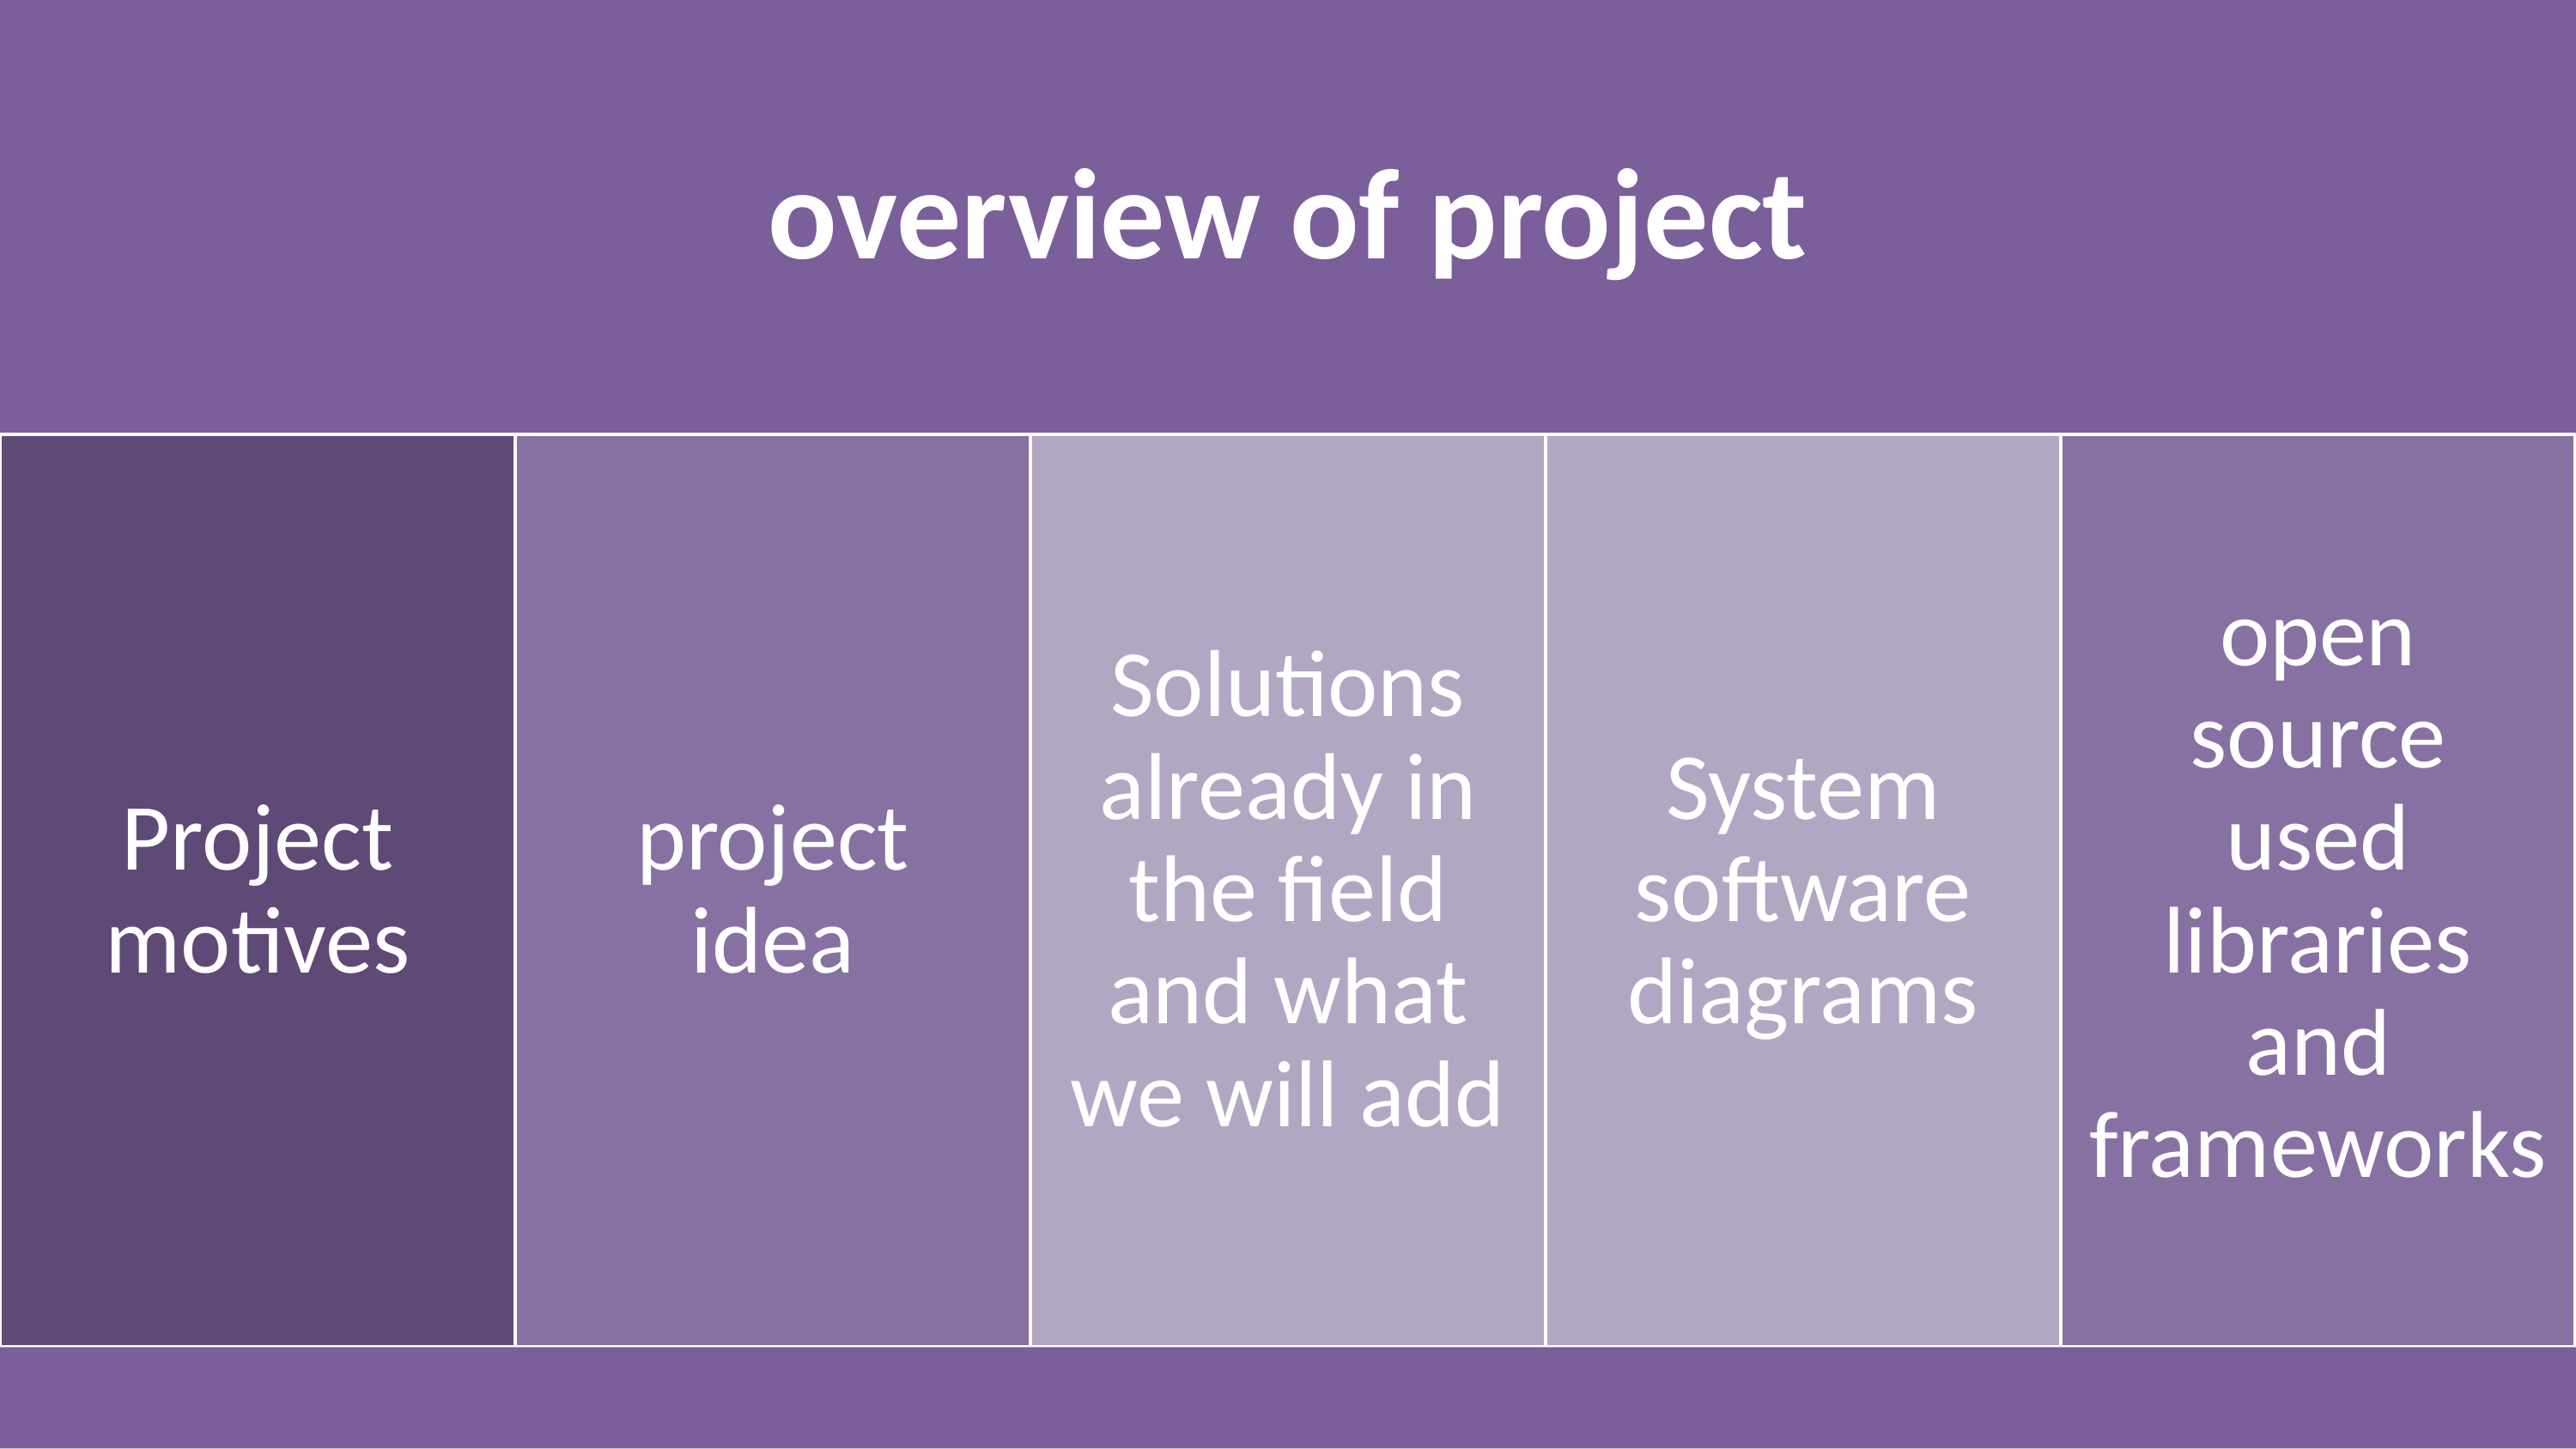

overview of project
Project motives
project idea
Solutions already in the field and what we will add
System software diagrams
open source used libraries and frameworks